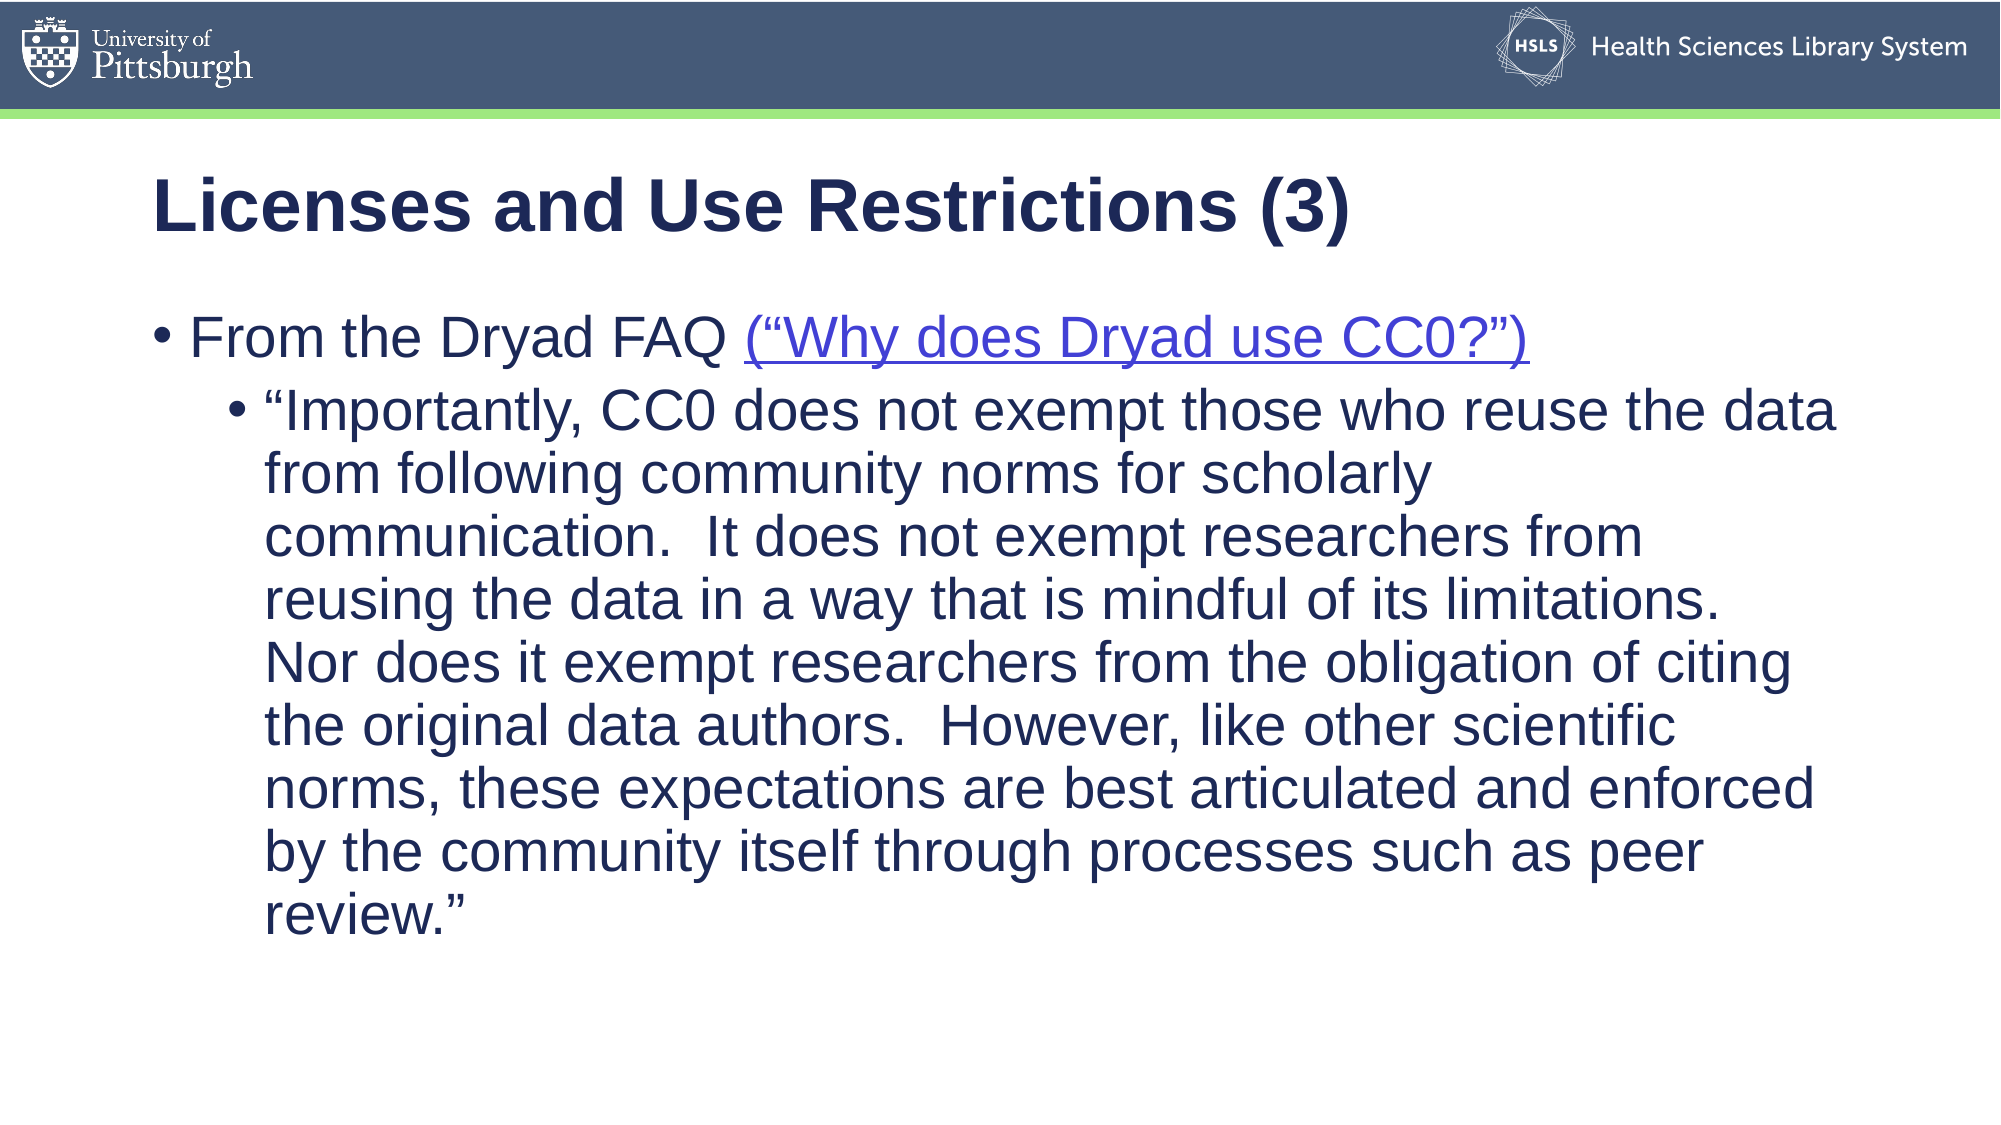

# Licenses and Use Restrictions (3)
From the Dryad FAQ (“Why does Dryad use CC0?”)
“Importantly, CC0 does not exempt those who reuse the data from following community norms for scholarly communication.  It does not exempt researchers from reusing the data in a way that is mindful of its limitations.  Nor does it exempt researchers from the obligation of citing the original data authors.  However, like other scientific norms, these expectations are best articulated and enforced by the community itself through processes such as peer review.”